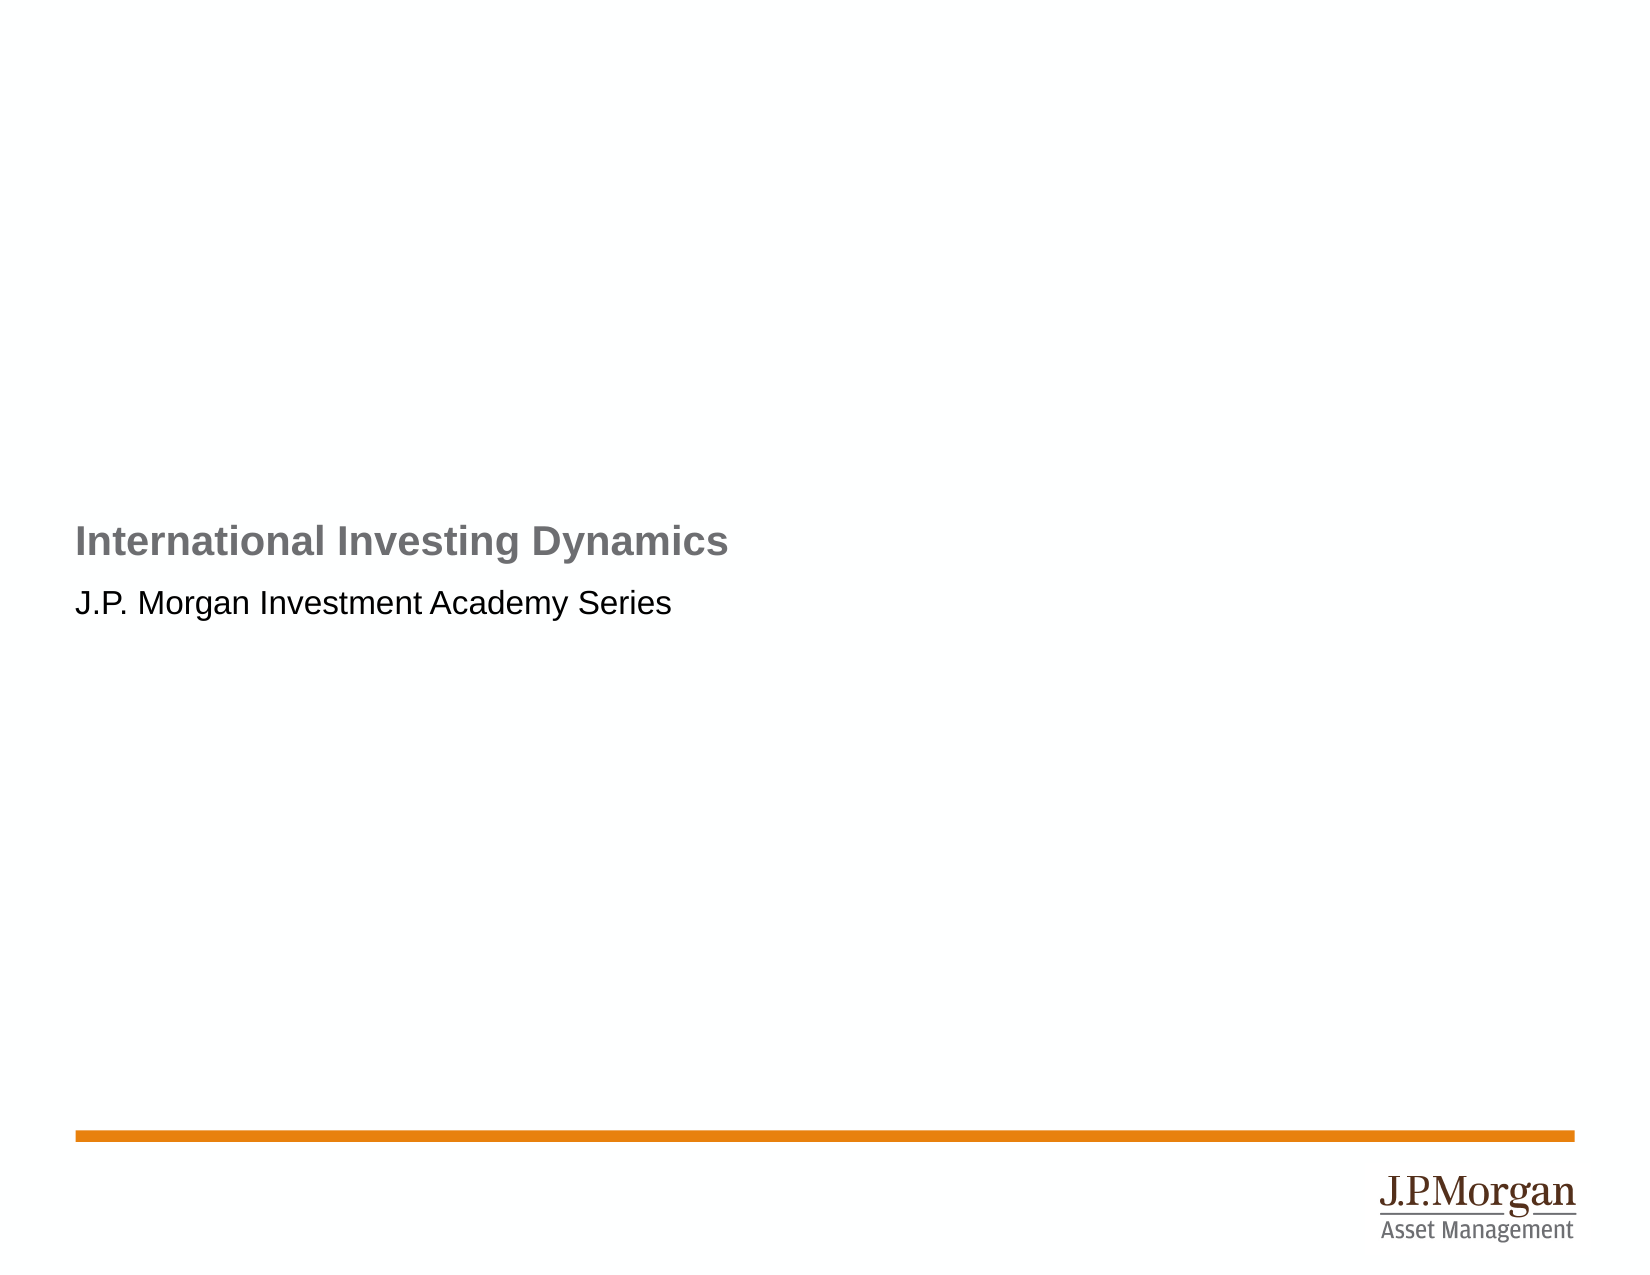

International Investing Dynamics
J.P. Morgan Investment Academy Series